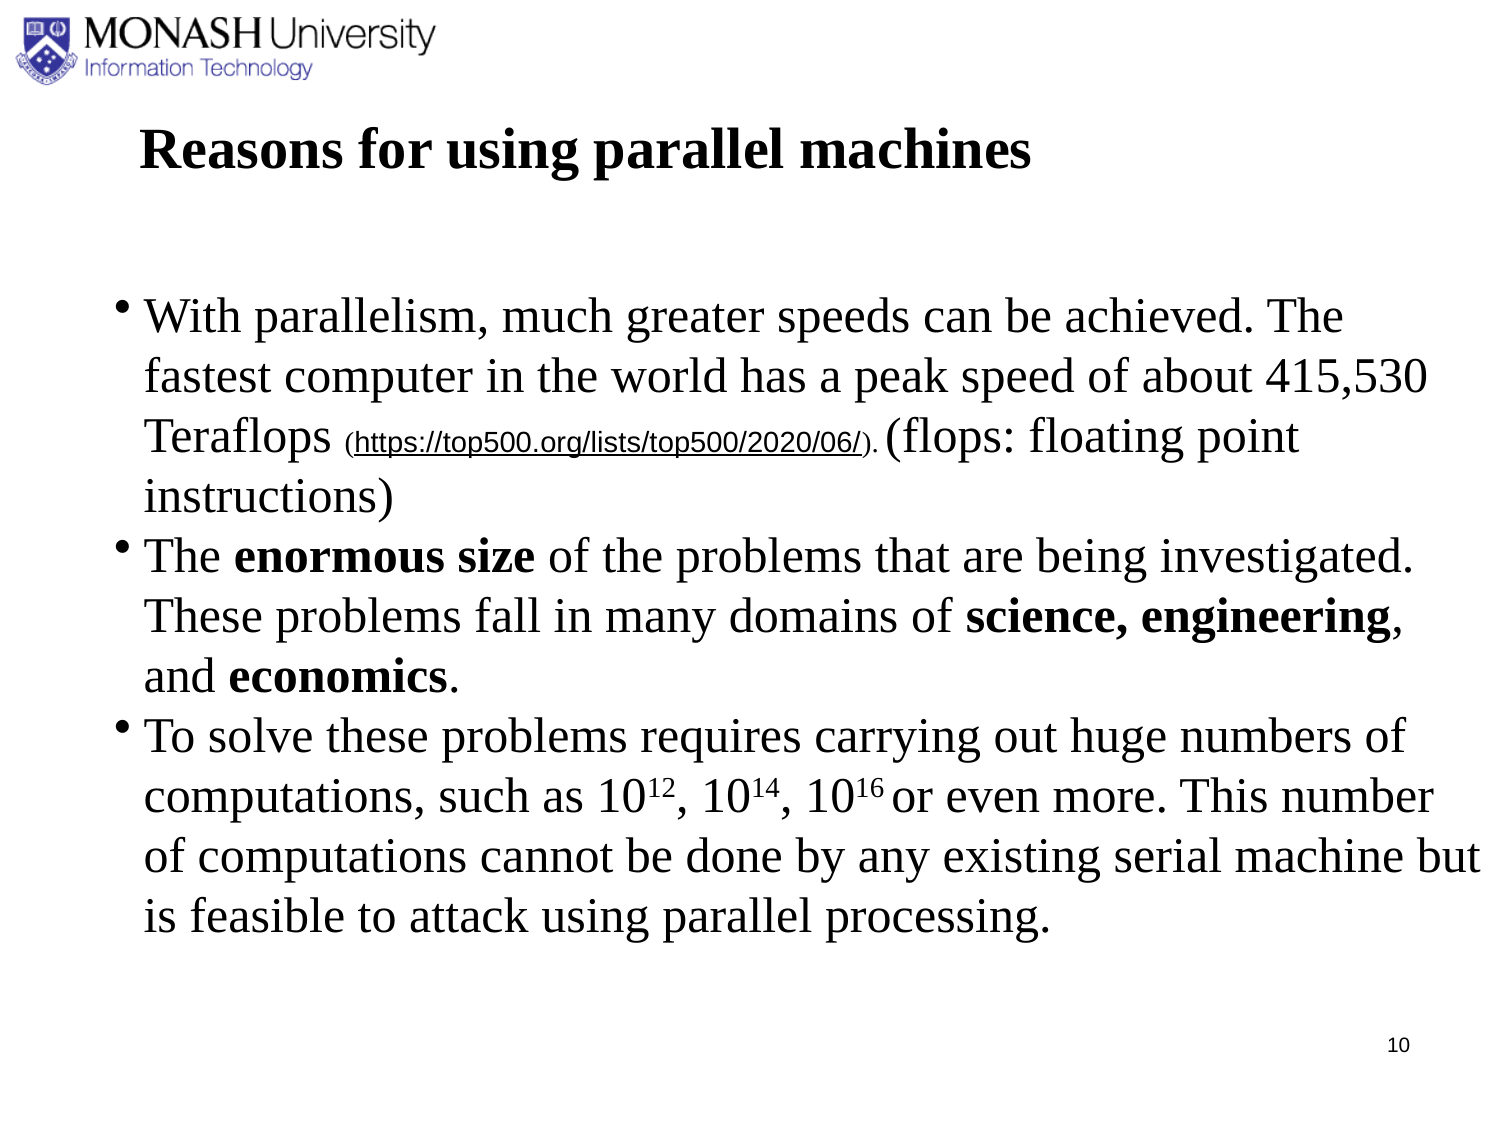

Reasons for using parallel machines
With parallelism, much greater speeds can be achieved. The fastest computer in the world has a peak speed of about 415,530 Teraflops (https://top500.org/lists/top500/2020/06/). (flops: floating point instructions)
The enormous size of the problems that are being investigated. These problems fall in many domains of science, engineering, and economics.
To solve these problems requires carrying out huge numbers of computations, such as 1012, 1014, 1016 or even more. This number of computations cannot be done by any existing serial machine but is feasible to attack using parallel processing.
10